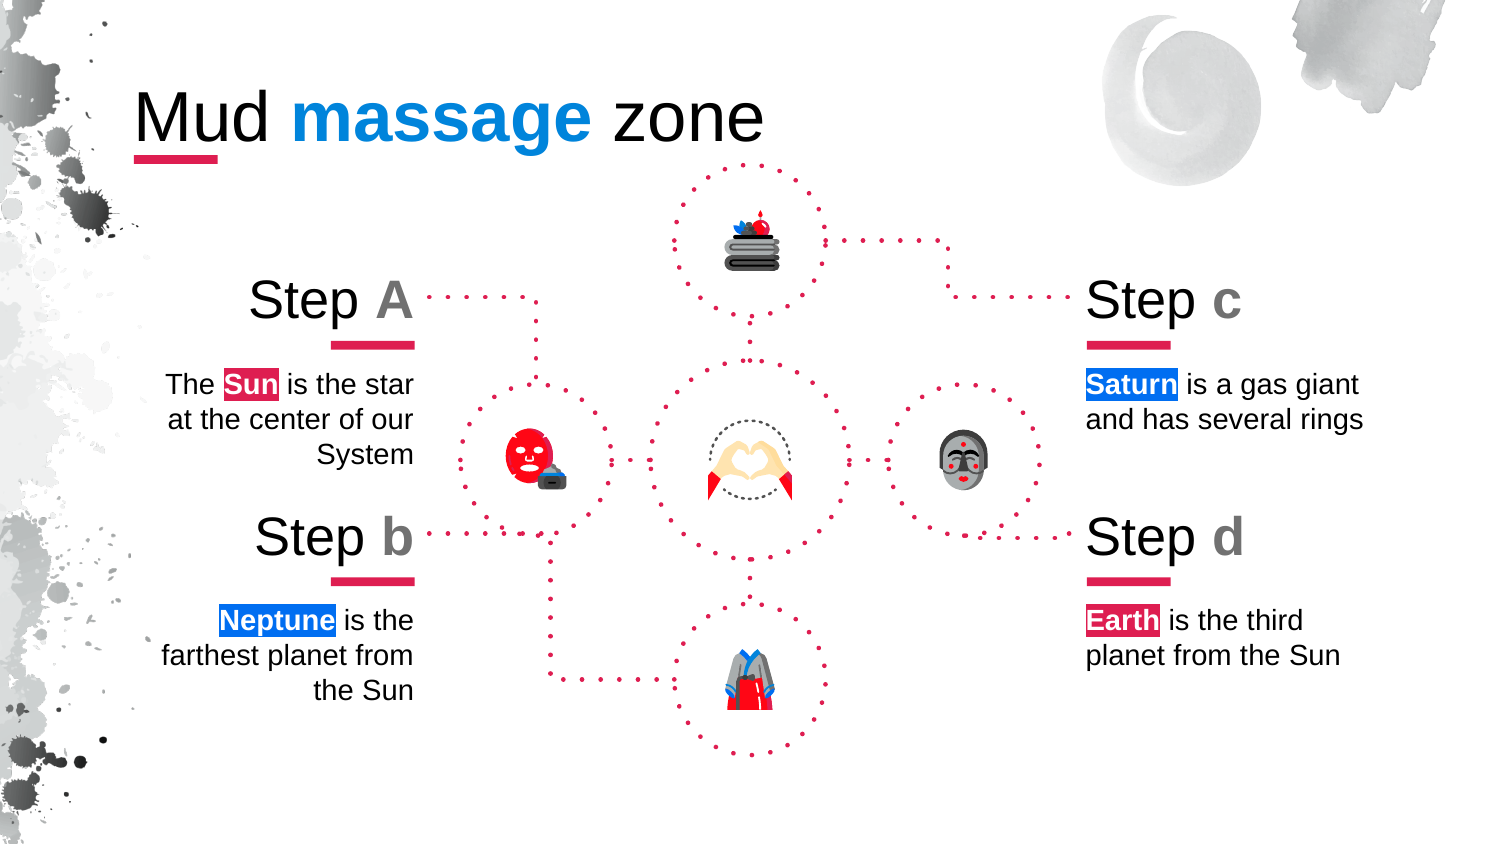

# Mud massage zone

Step A
Step c

The Sun is the star at the center of our System
Saturn is a gas giant and has several rings

Step b
Step d

Neptune is the farthest planet from the Sun
Earth is the third planet from the Sun